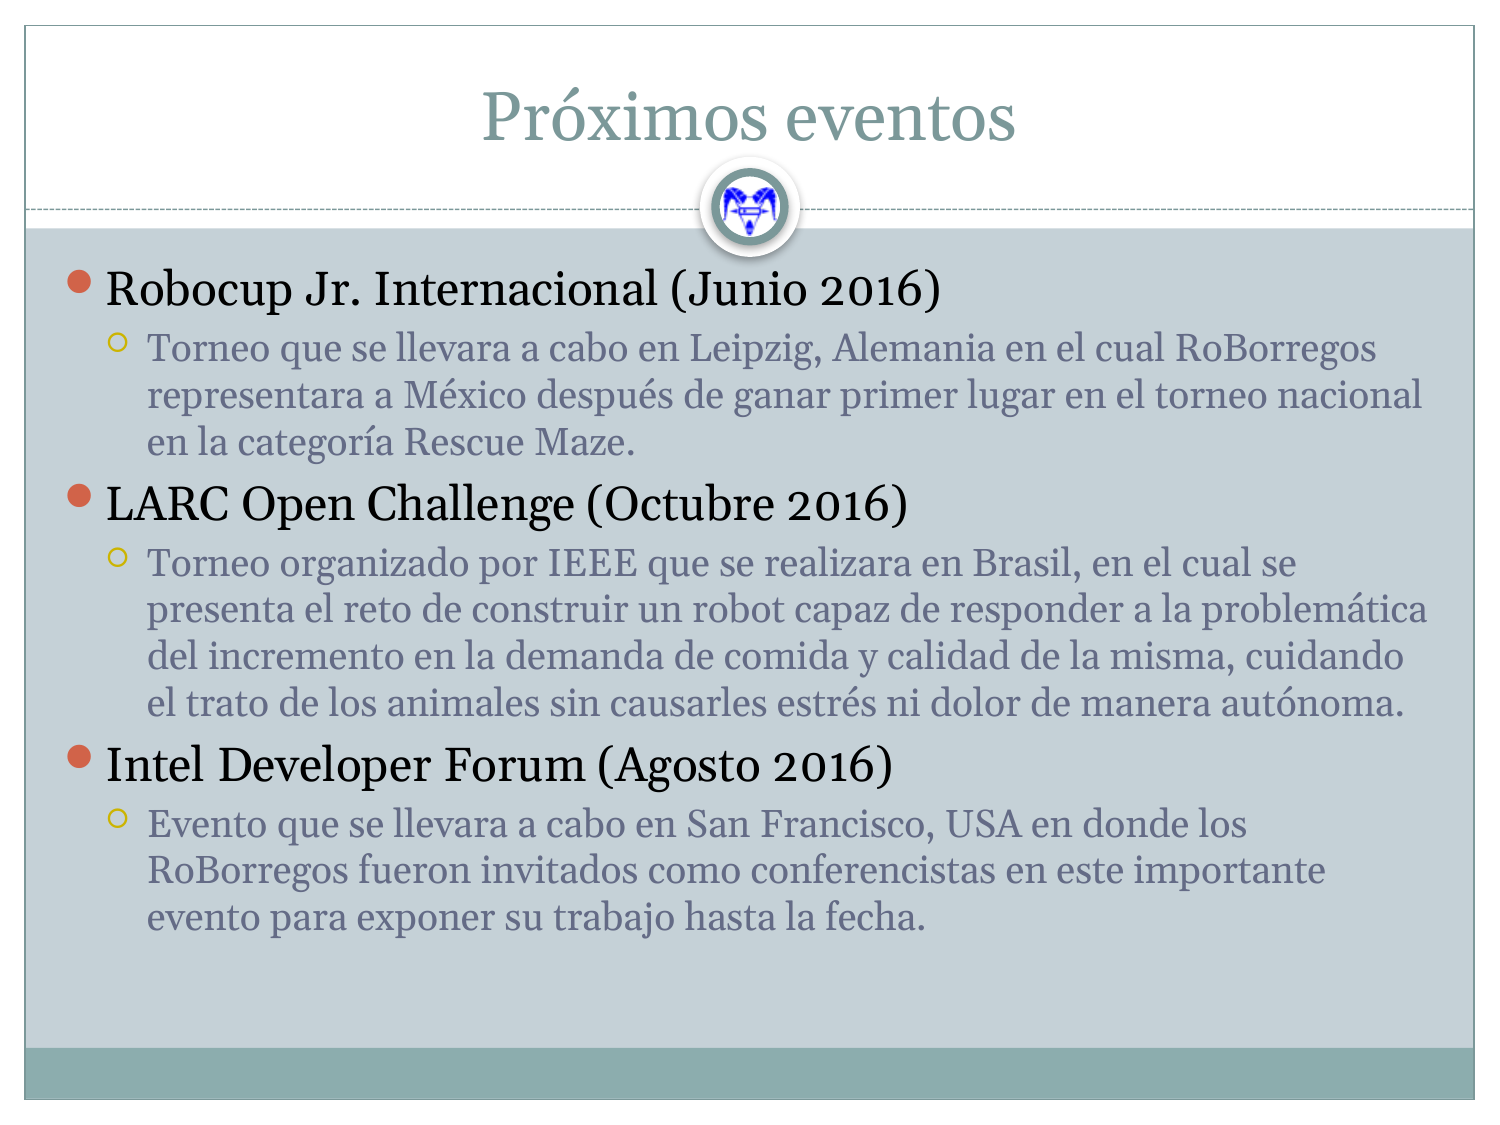

# Próximos eventos
Robocup Jr. Internacional (Junio 2016)
Torneo que se llevara a cabo en Leipzig, Alemania en el cual RoBorregos representara a México después de ganar primer lugar en el torneo nacional en la categoría Rescue Maze.
LARC Open Challenge (Octubre 2016)
Torneo organizado por IEEE que se realizara en Brasil, en el cual se presenta el reto de construir un robot capaz de responder a la problemática del incremento en la demanda de comida y calidad de la misma, cuidando el trato de los animales sin causarles estrés ni dolor de manera autónoma.
Intel Developer Forum (Agosto 2016)
Evento que se llevara a cabo en San Francisco, USA en donde los RoBorregos fueron invitados como conferencistas en este importante evento para exponer su trabajo hasta la fecha.